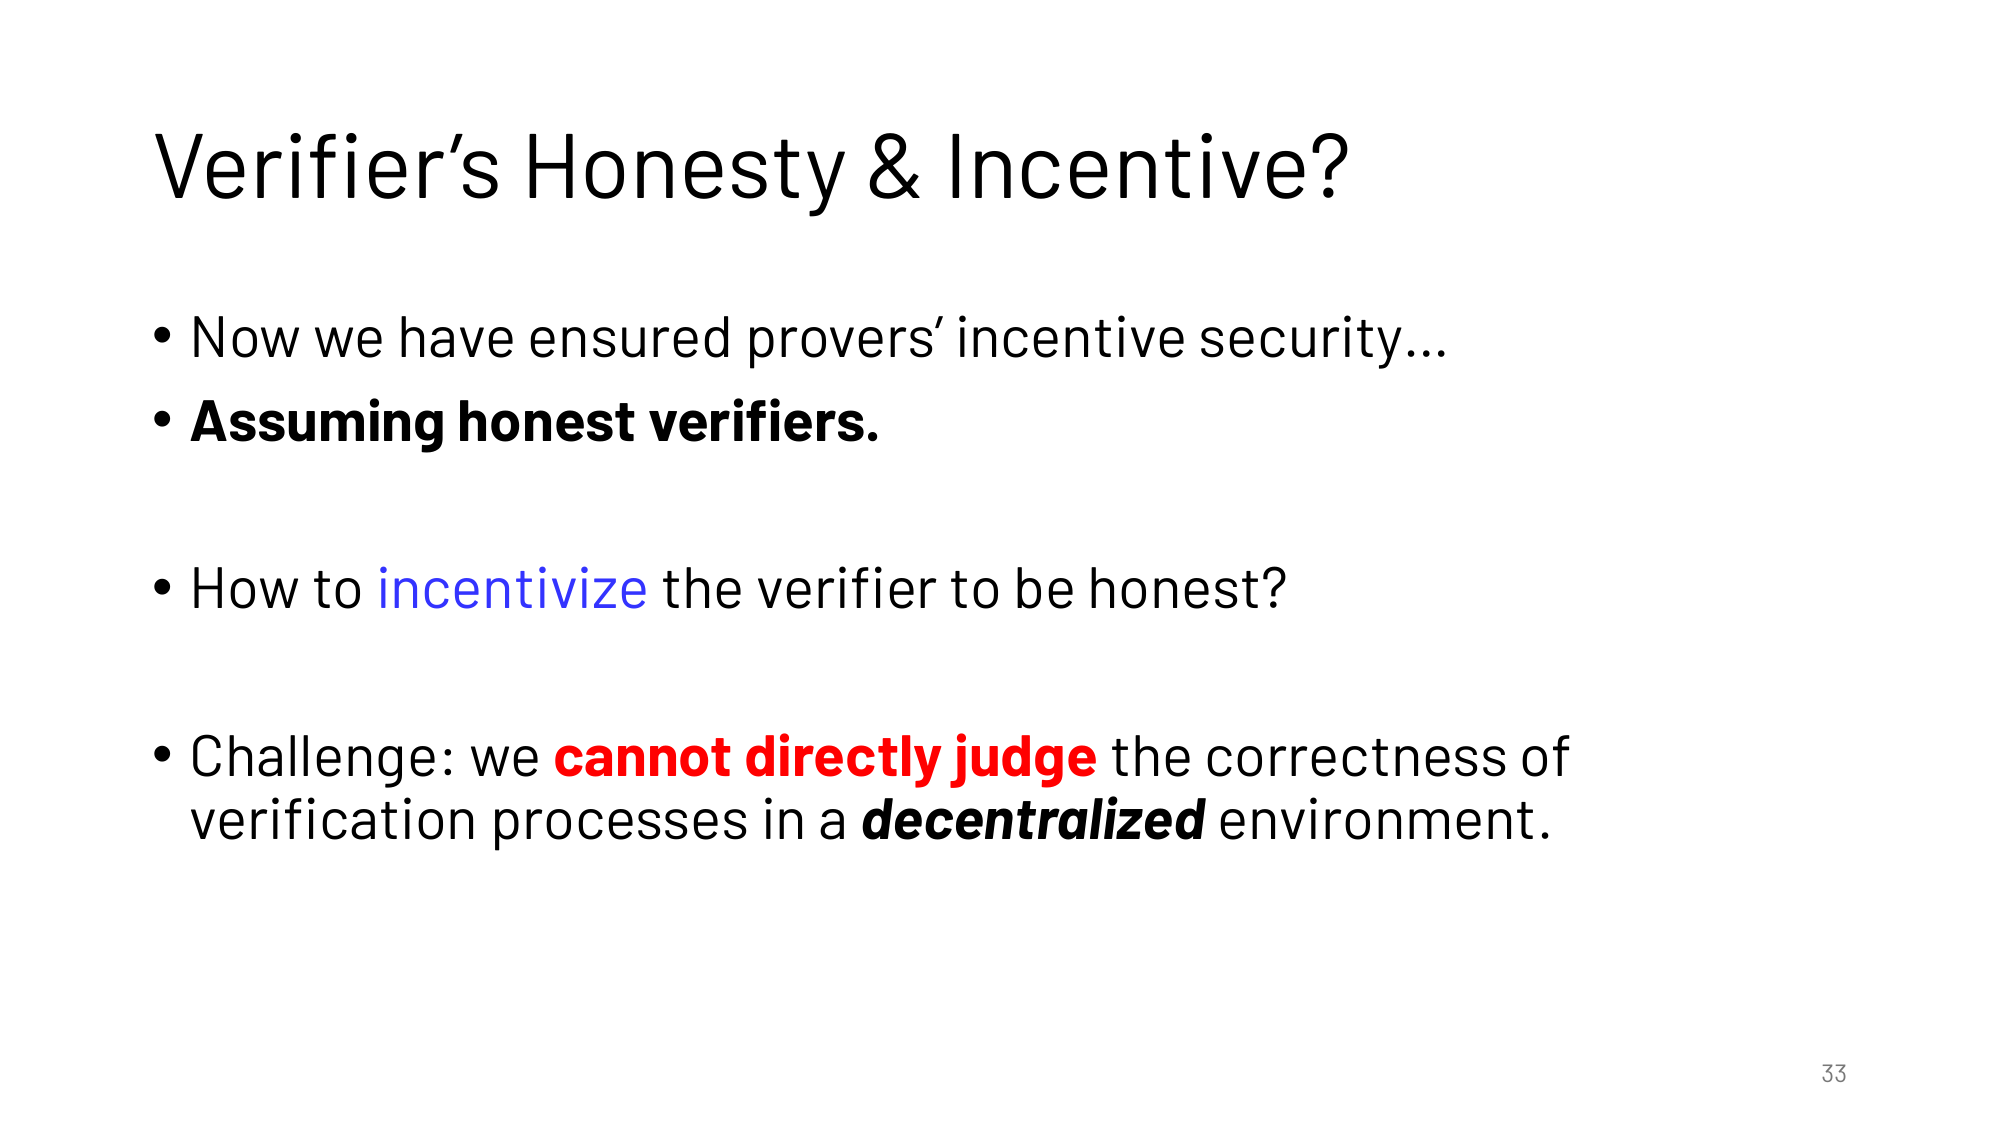

# Verifier’s Honesty & Incentive?
Now we have ensured provers’ incentive security…
Assuming honest verifiers.

How to incentivize the verifier to be honest?

Challenge: we cannot directly judge the correctness of verification processes in a decentralized environment.

33